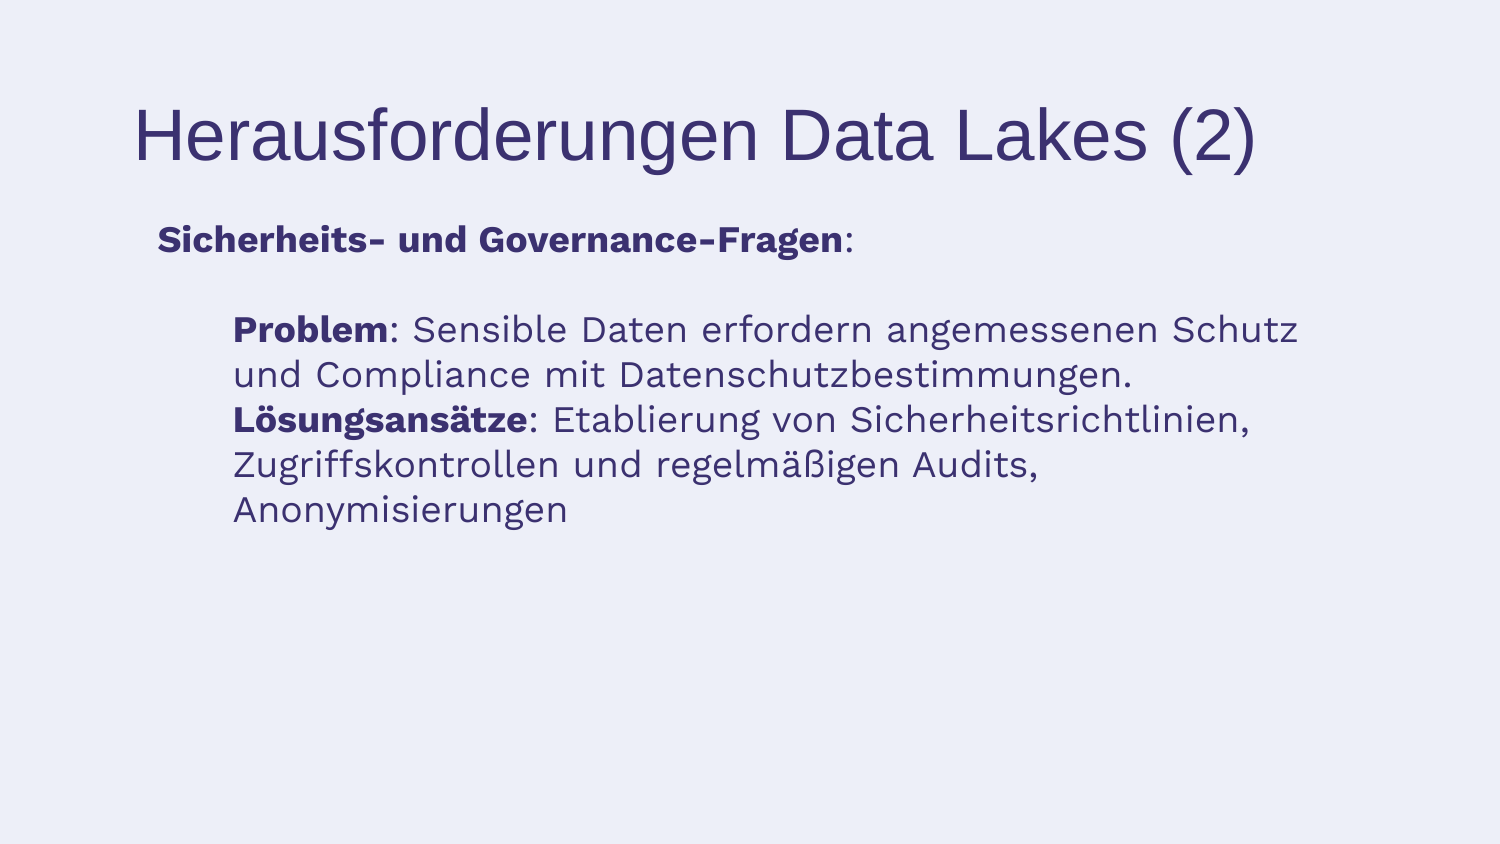

# Herausforderungen Data Lakes (2)
Sicherheits- und Governance-Fragen:

Problem: Sensible Daten erfordern angemessenen Schutz und Compliance mit Datenschutzbestimmungen.
Lösungsansätze: Etablierung von Sicherheitsrichtlinien, Zugriffskontrollen und regelmäßigen Audits, Anonymisierungen